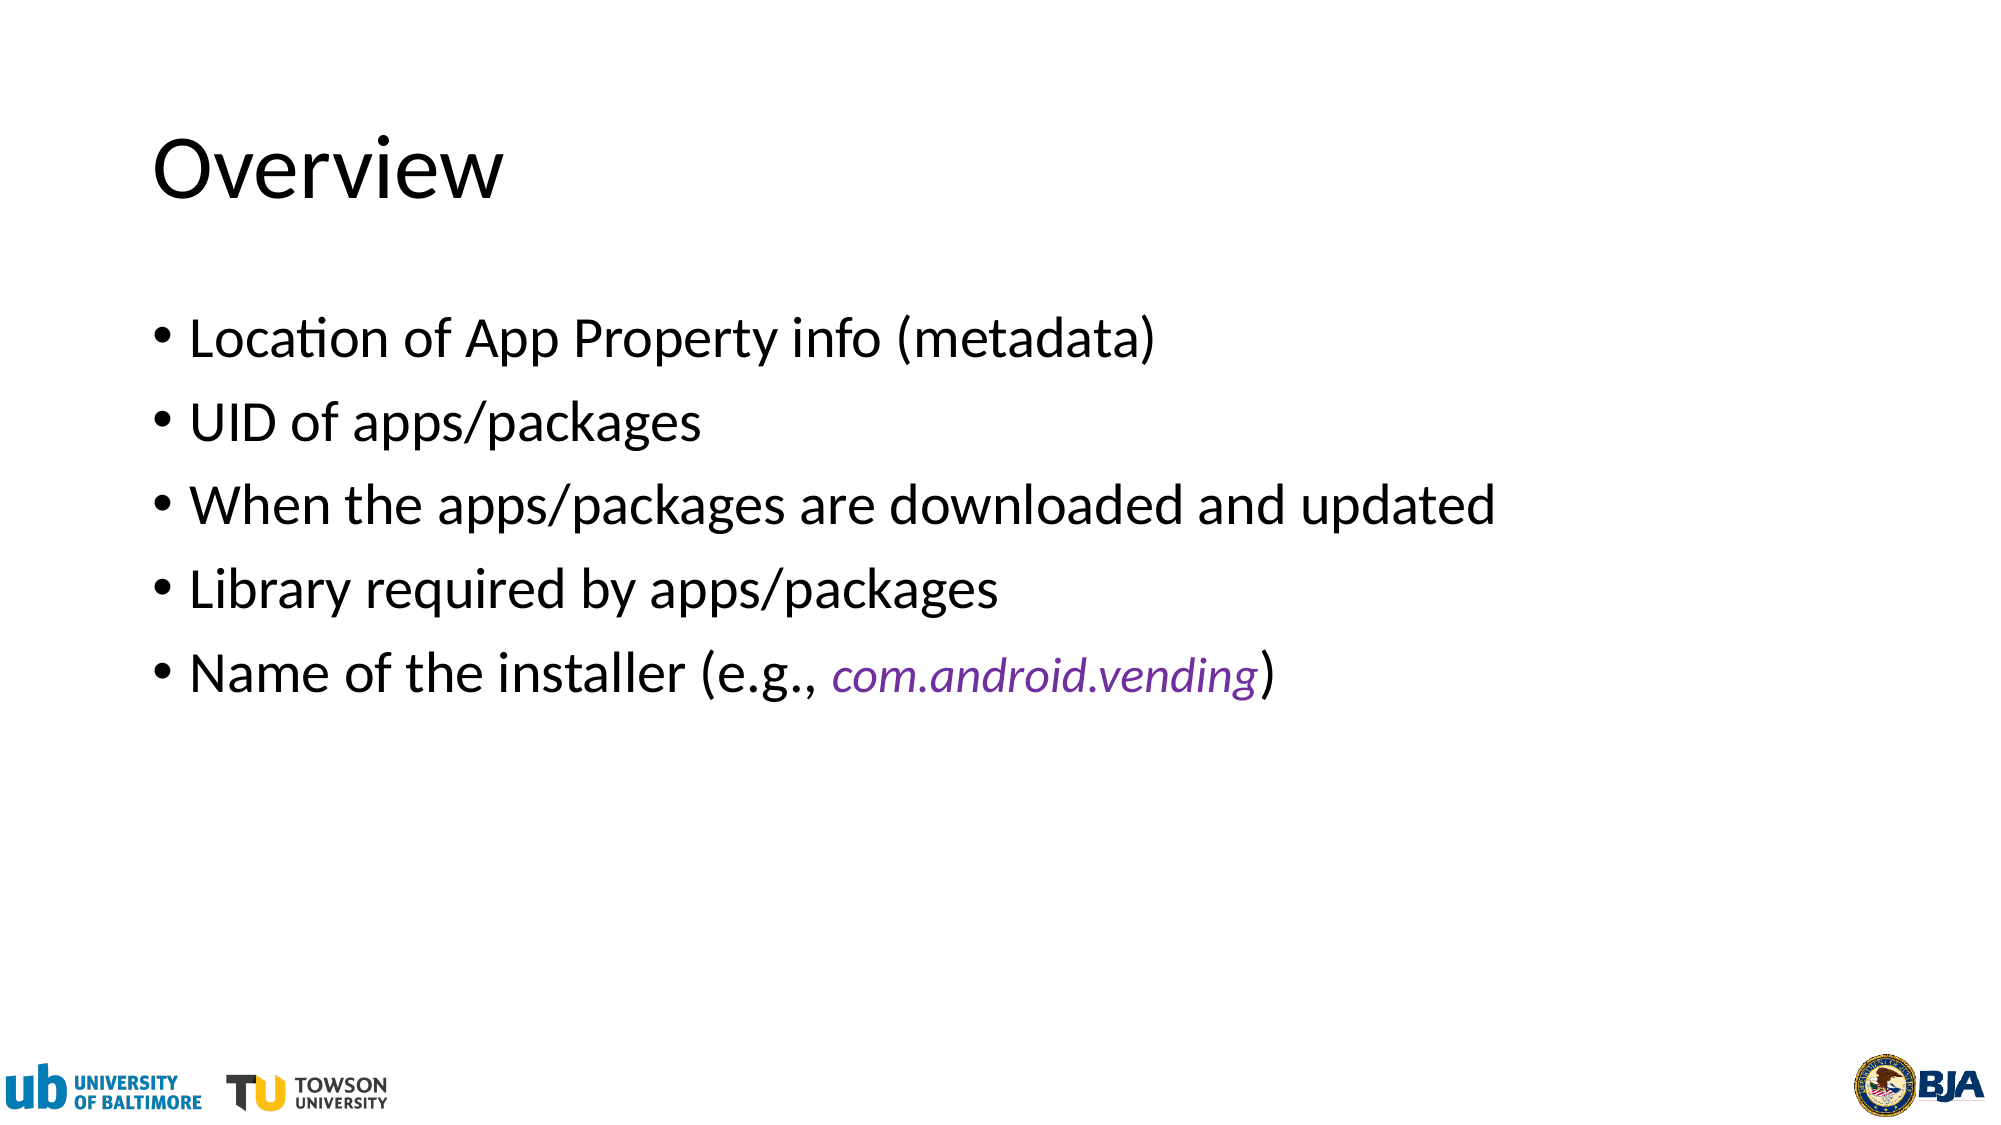

# Overview
Location of App Property info (metadata)
UID of apps/packages
When the apps/packages are downloaded and updated
Library required by apps/packages
Name of the installer (e.g., com.android.vending)